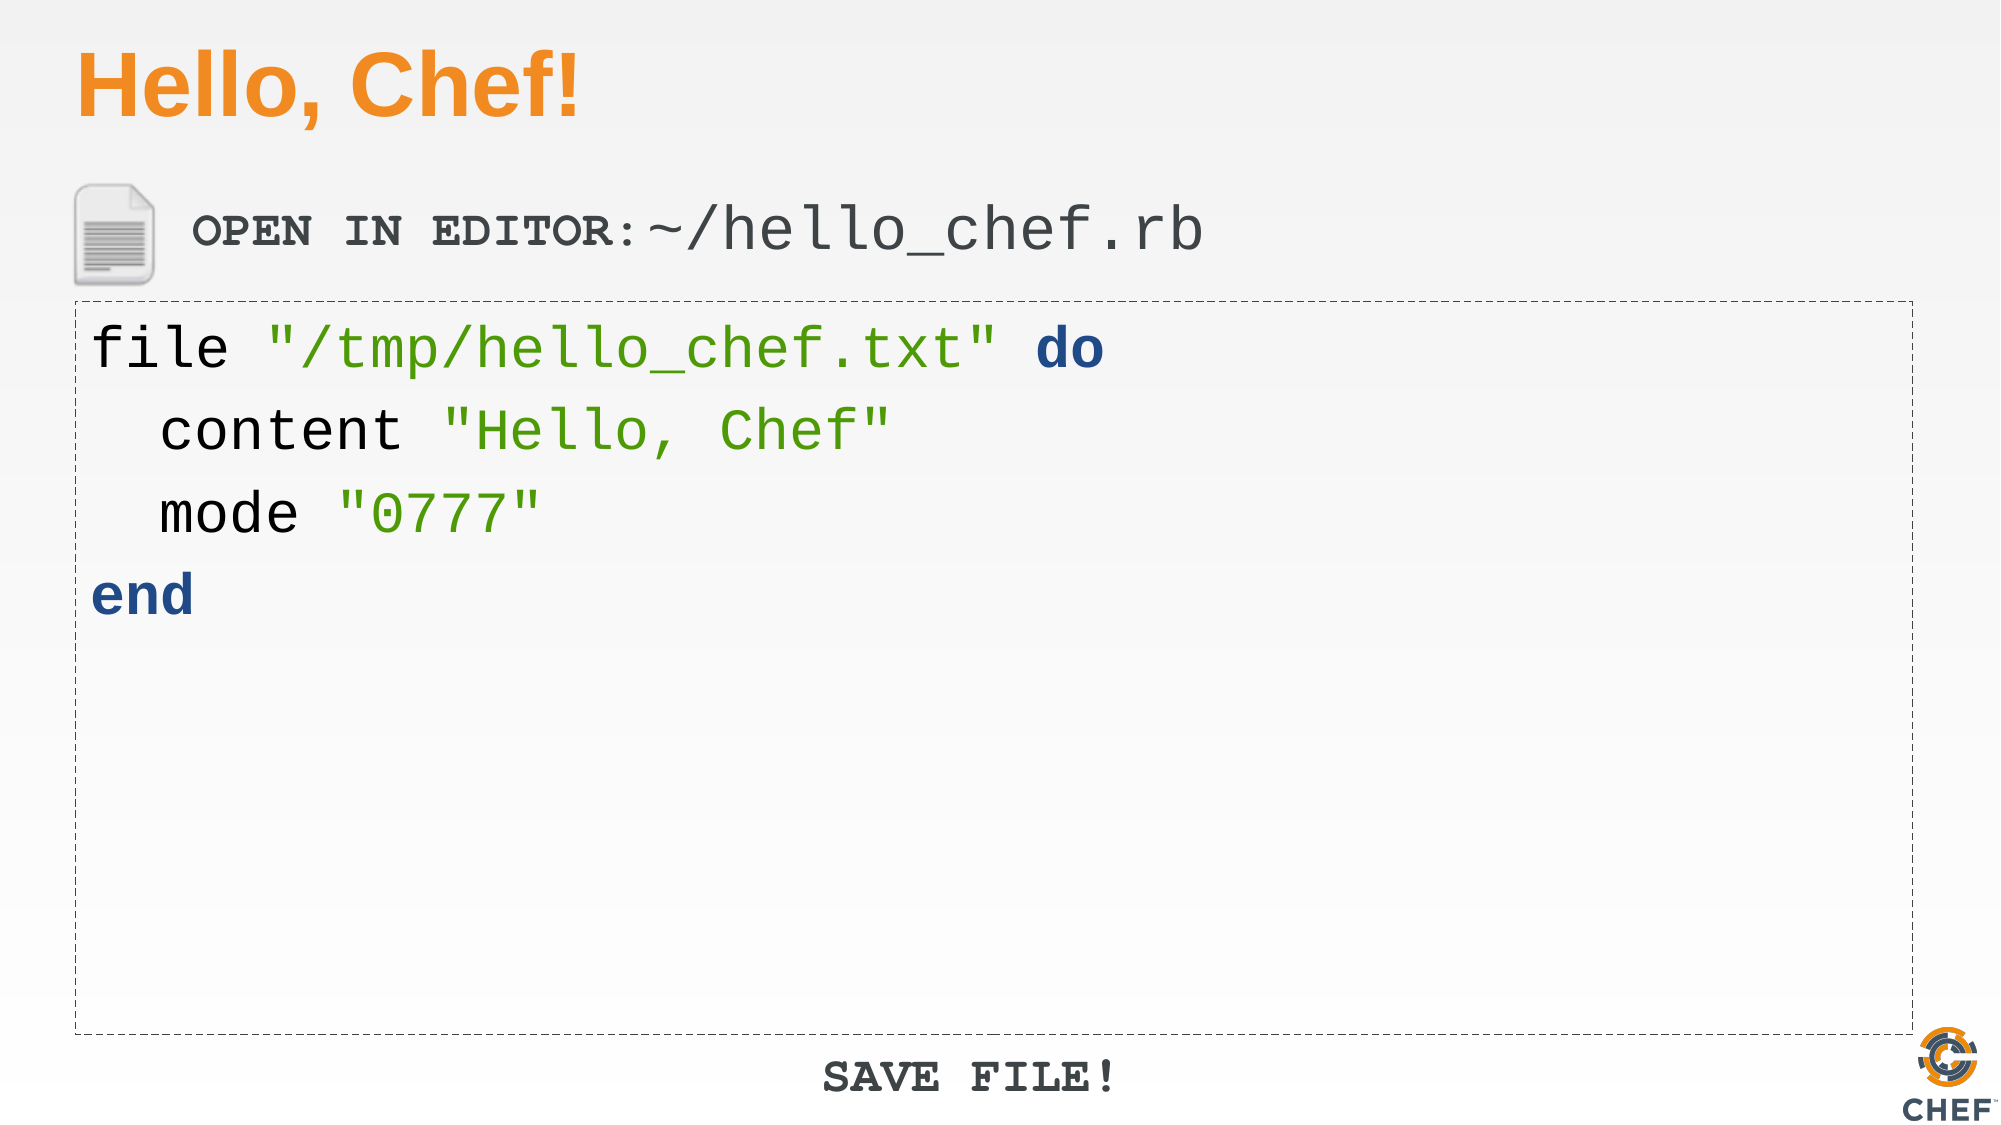

# Hello, Chef!
~/hello_chef.rb
file "/tmp/hello_chef.txt" do
  content "Hello, Chef"
  mode "0777"
end